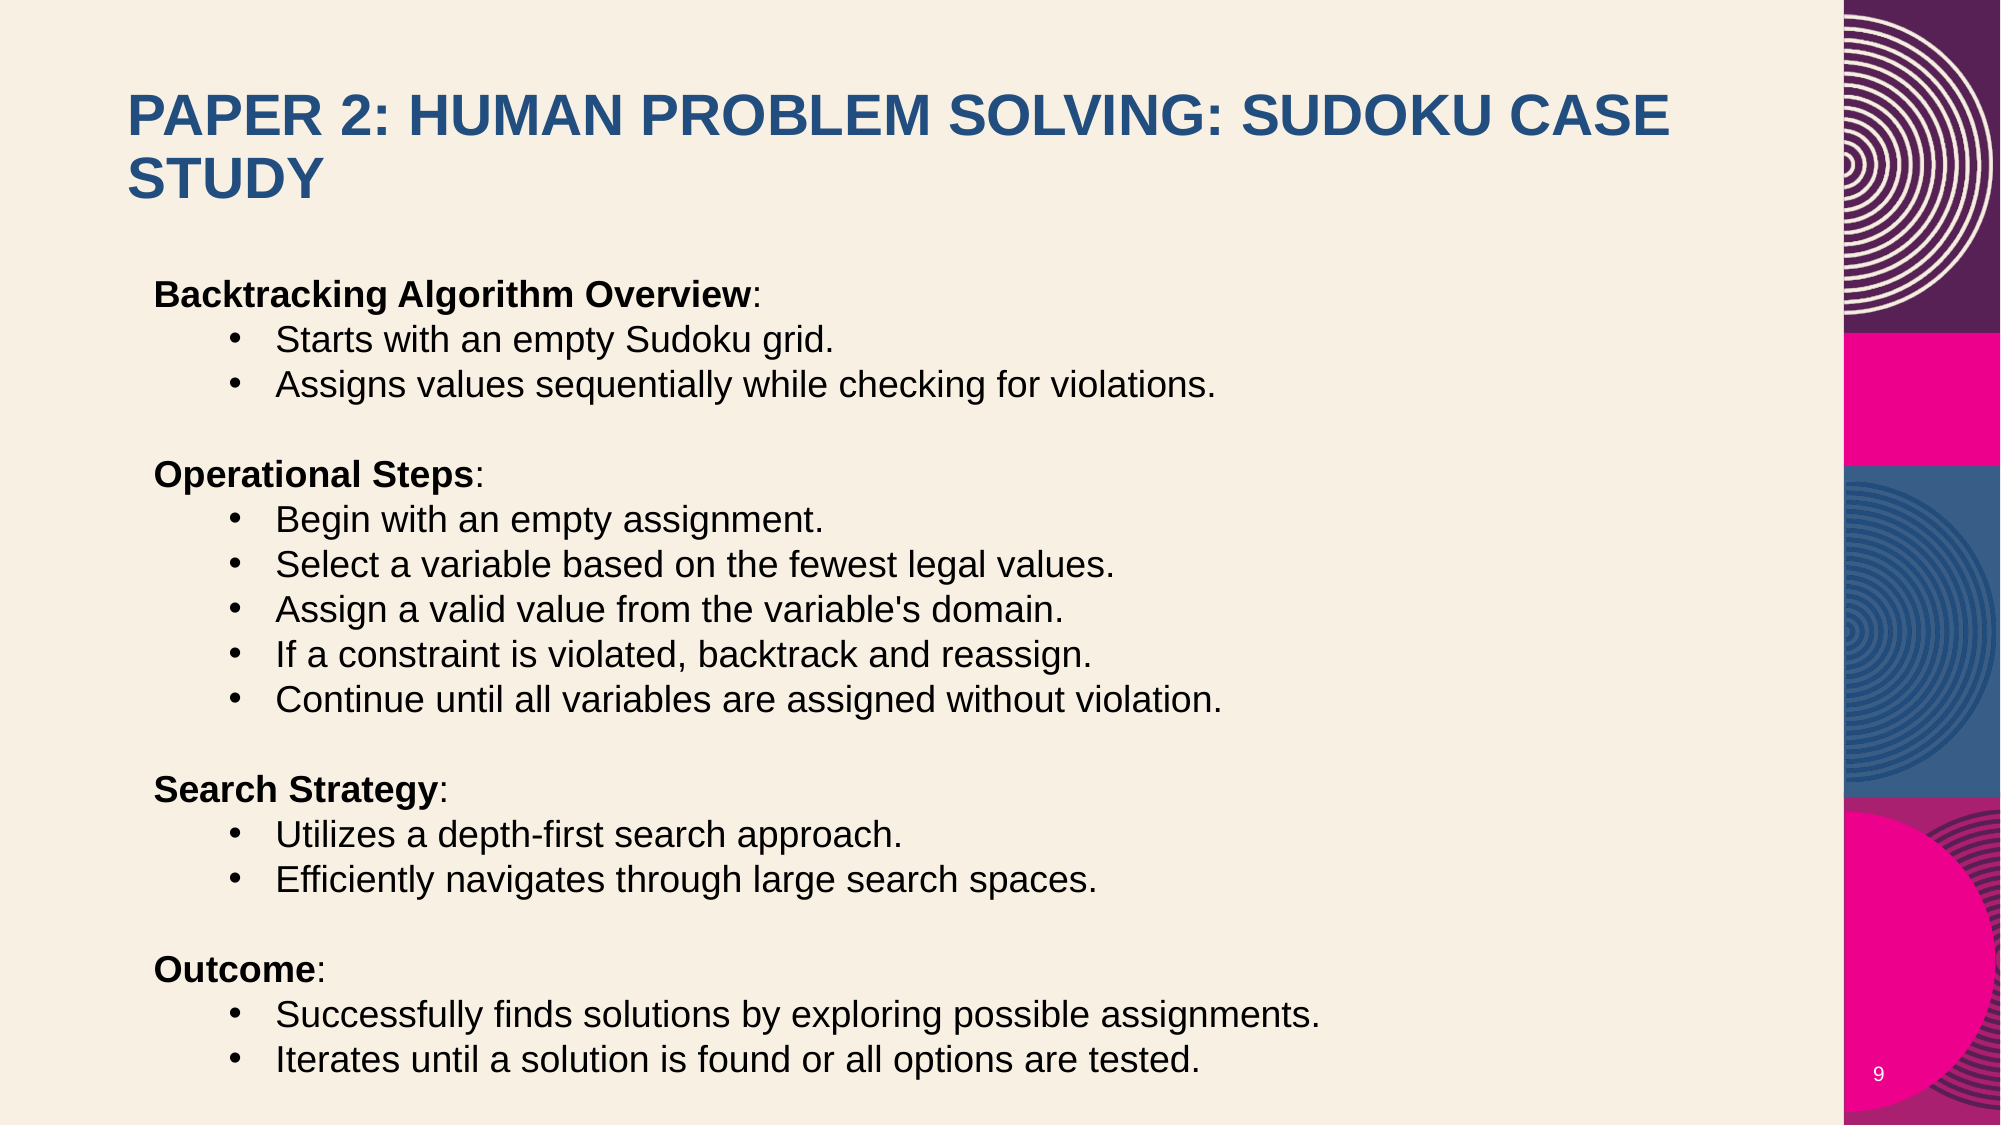

# Paper 2: Human Problem Solving: Sudoku Case Study
Backtracking Algorithm Overview:
Starts with an empty Sudoku grid.
Assigns values sequentially while checking for violations.

Operational Steps:
Begin with an empty assignment.
Select a variable based on the fewest legal values.
Assign a valid value from the variable's domain.
If a constraint is violated, backtrack and reassign.
Continue until all variables are assigned without violation.

Search Strategy:
Utilizes a depth-first search approach.
Efficiently navigates through large search spaces.

Outcome:
Successfully finds solutions by exploring possible assignments.
Iterates until a solution is found or all options are tested.

9